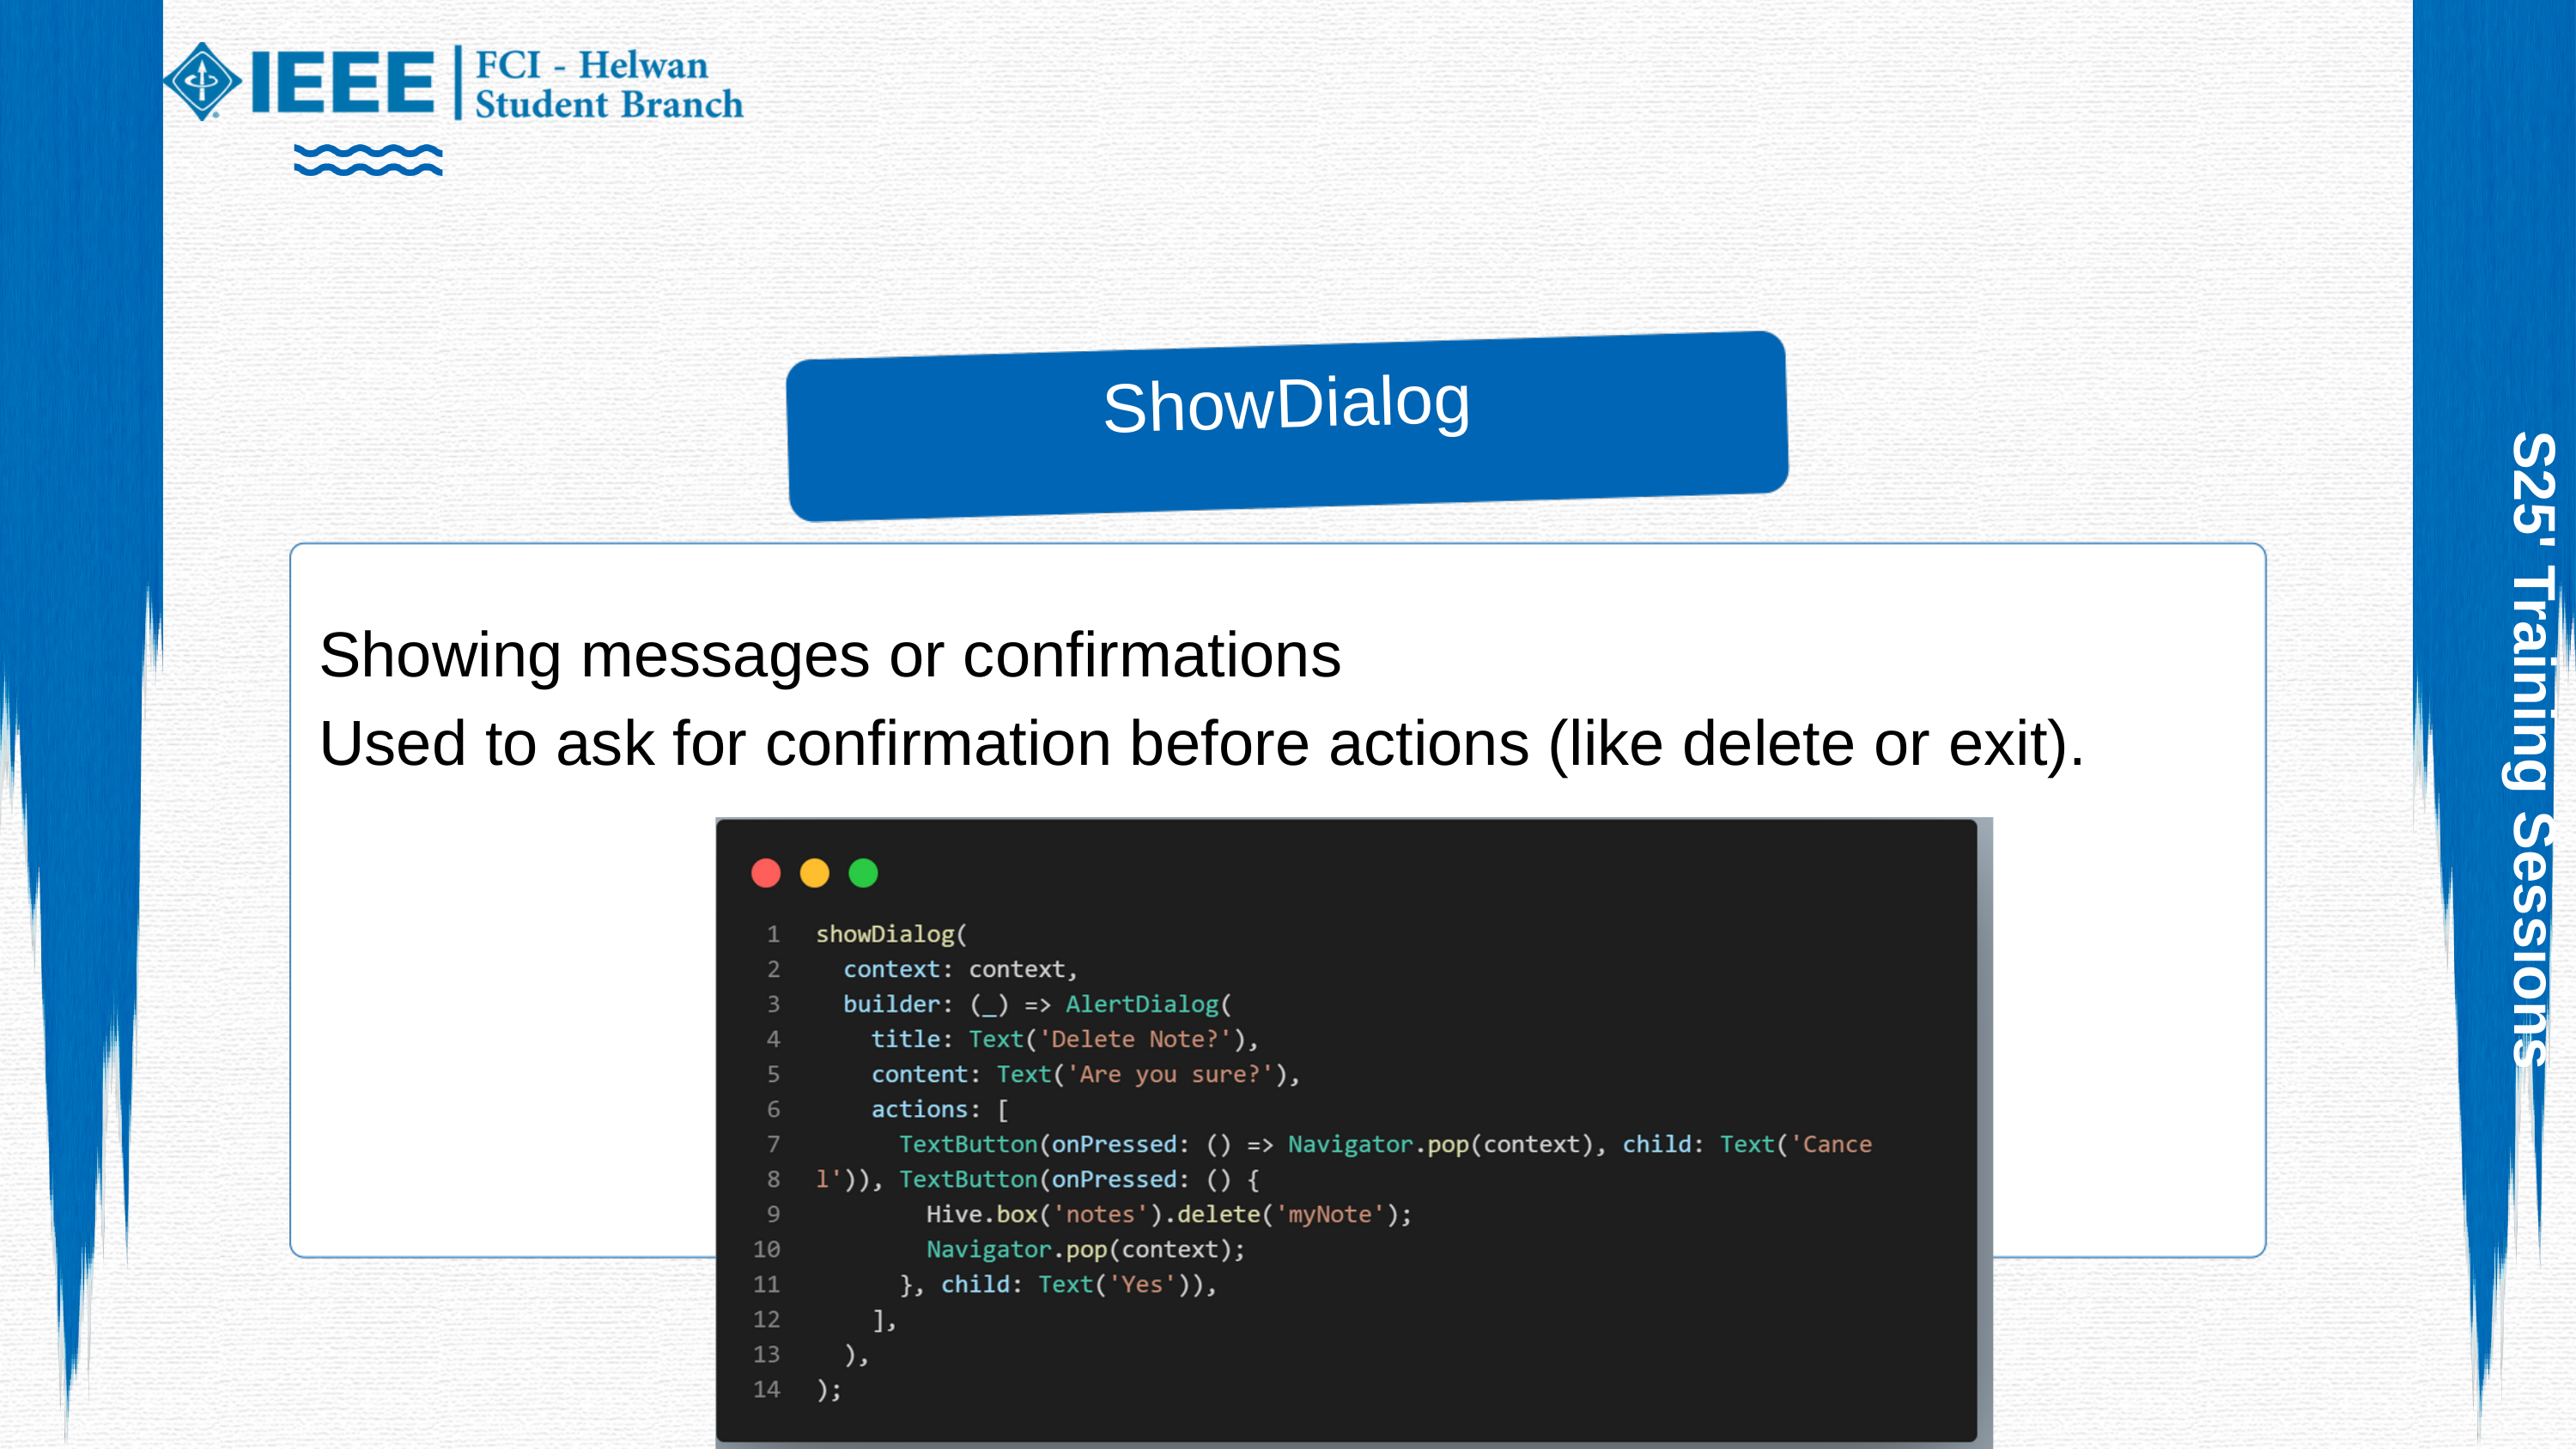

ShowDialog

Showing messages or confirmations
Used to ask for confirmation before actions (like delete or exit).

S25' Training Sessions